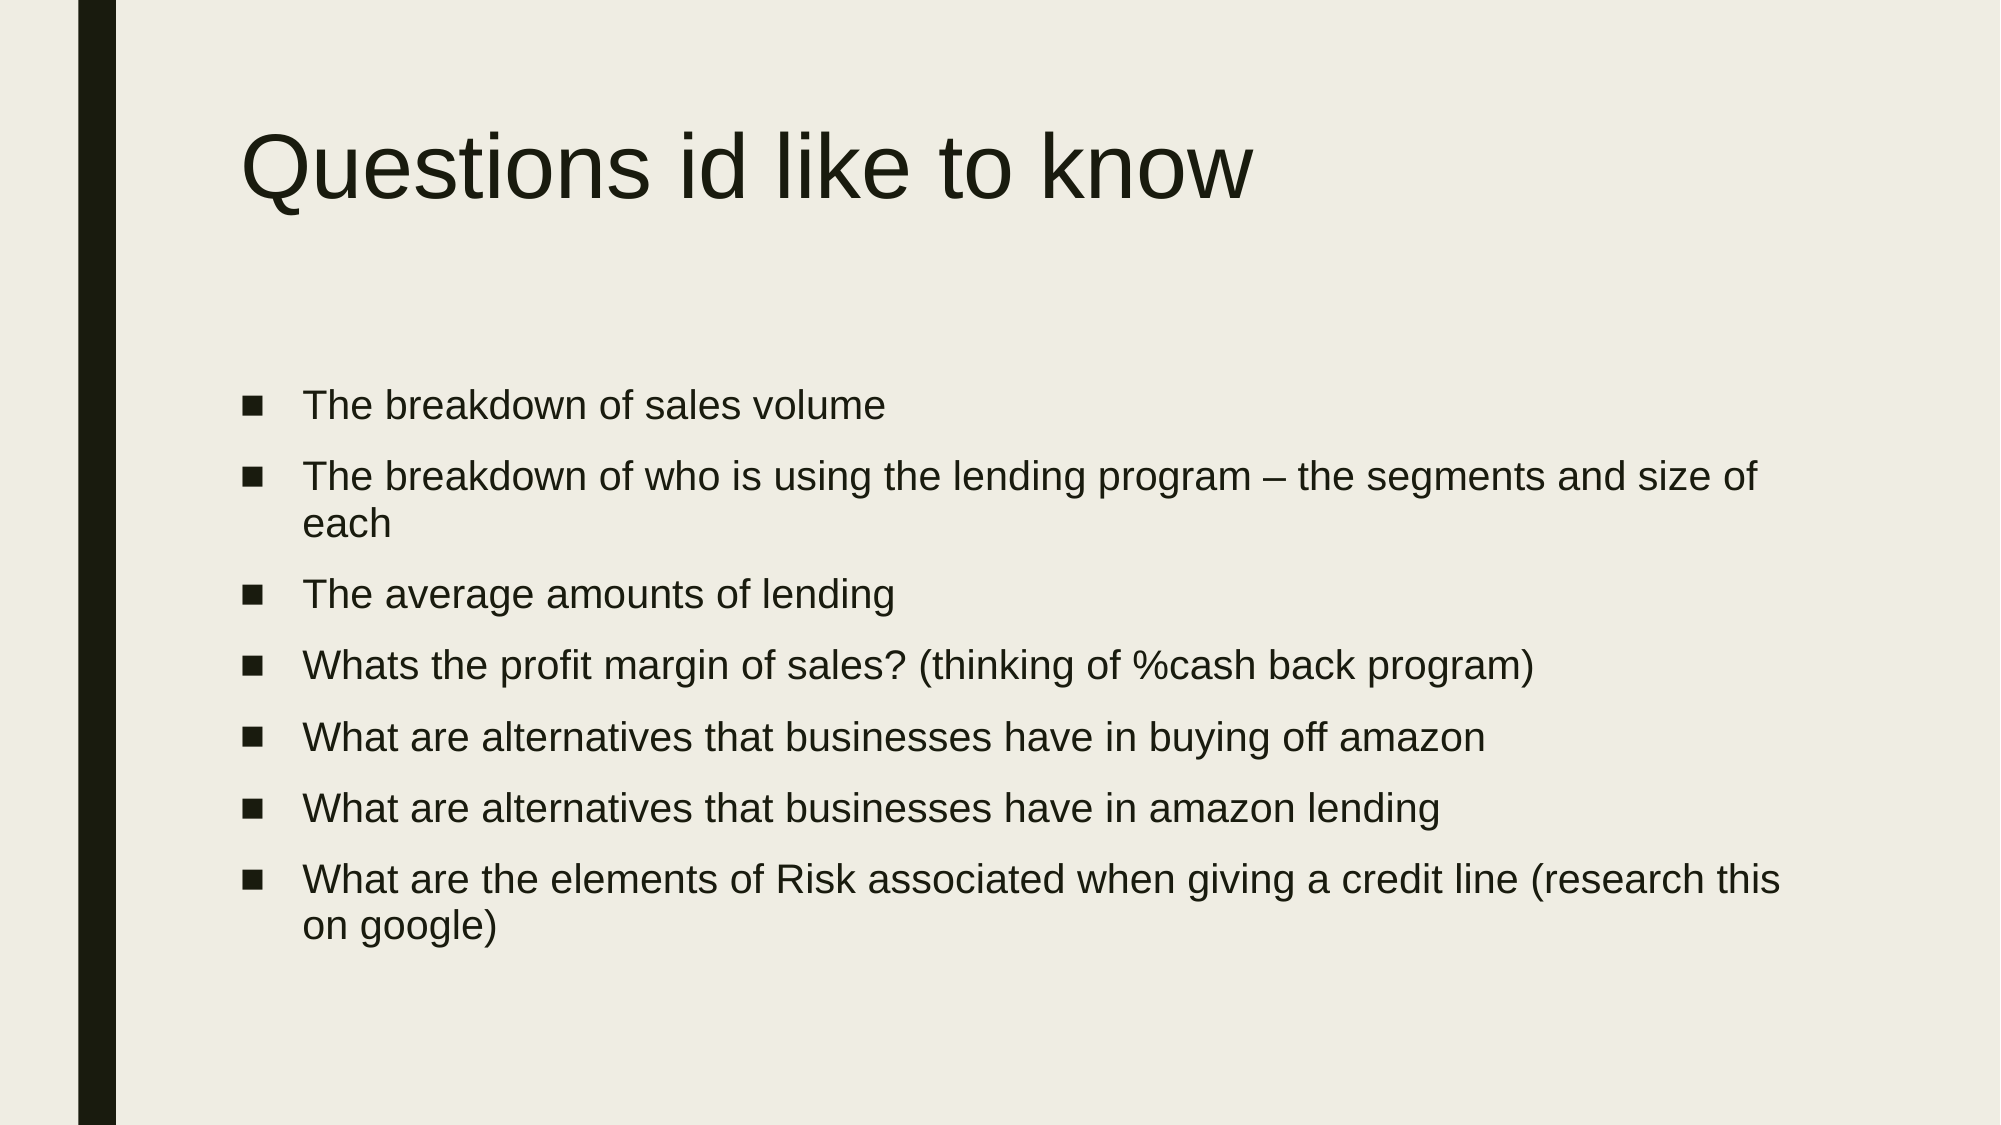

# Questions id like to know
The breakdown of sales volume
The breakdown of who is using the lending program – the segments and size of each
The average amounts of lending
Whats the profit margin of sales? (thinking of %cash back program)
What are alternatives that businesses have in buying off amazon
What are alternatives that businesses have in amazon lending
What are the elements of Risk associated when giving a credit line (research this on google)